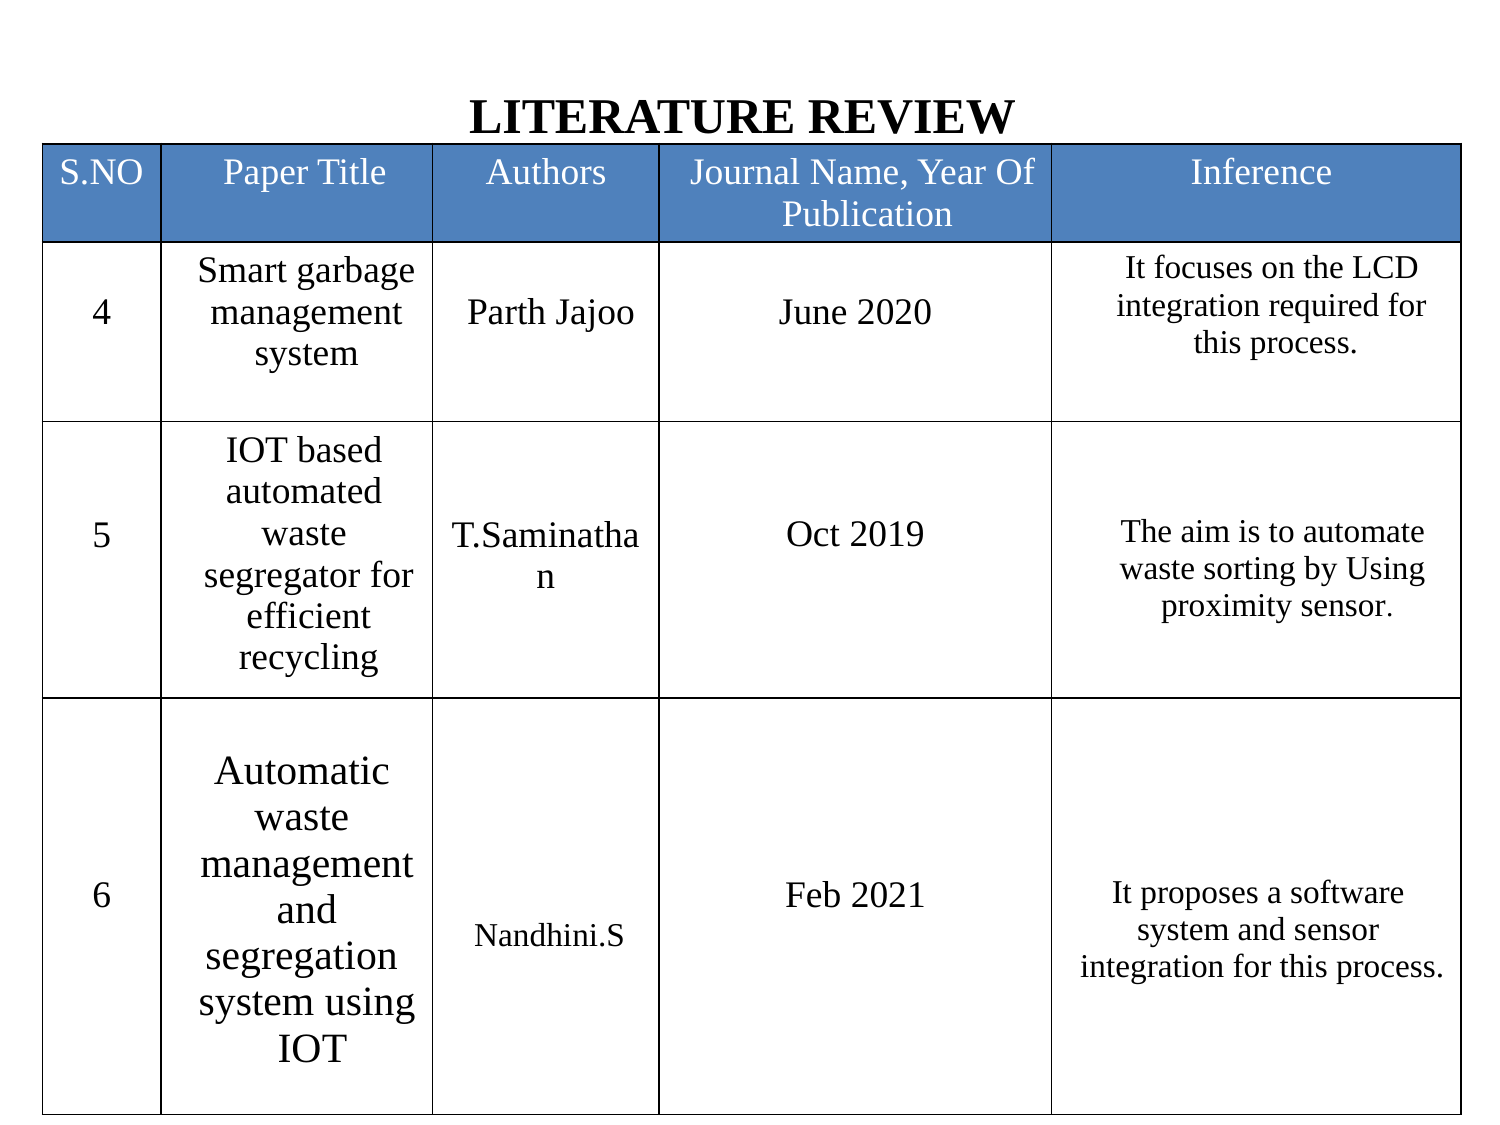

# LITERATURE REVIEW
| S.NO | Paper Title | Authors | Journal Name, Year Of Publication | Inference |
| --- | --- | --- | --- | --- |
| 4 | Smart garbage management system | Parth Jajoo | June 2020 | It focuses on the LCD integration required for this process. |
| 5 | IOT based automated waste segregator for efficient recycling | T.Saminatha n | Oct 2019 | The aim is to automate waste sorting by Using proximity sensor. |
| 6 | Automatic waste management and segregation system using IOT | Nandhini.S | Feb 2021 | It proposes a software system and sensor integration for this process. |